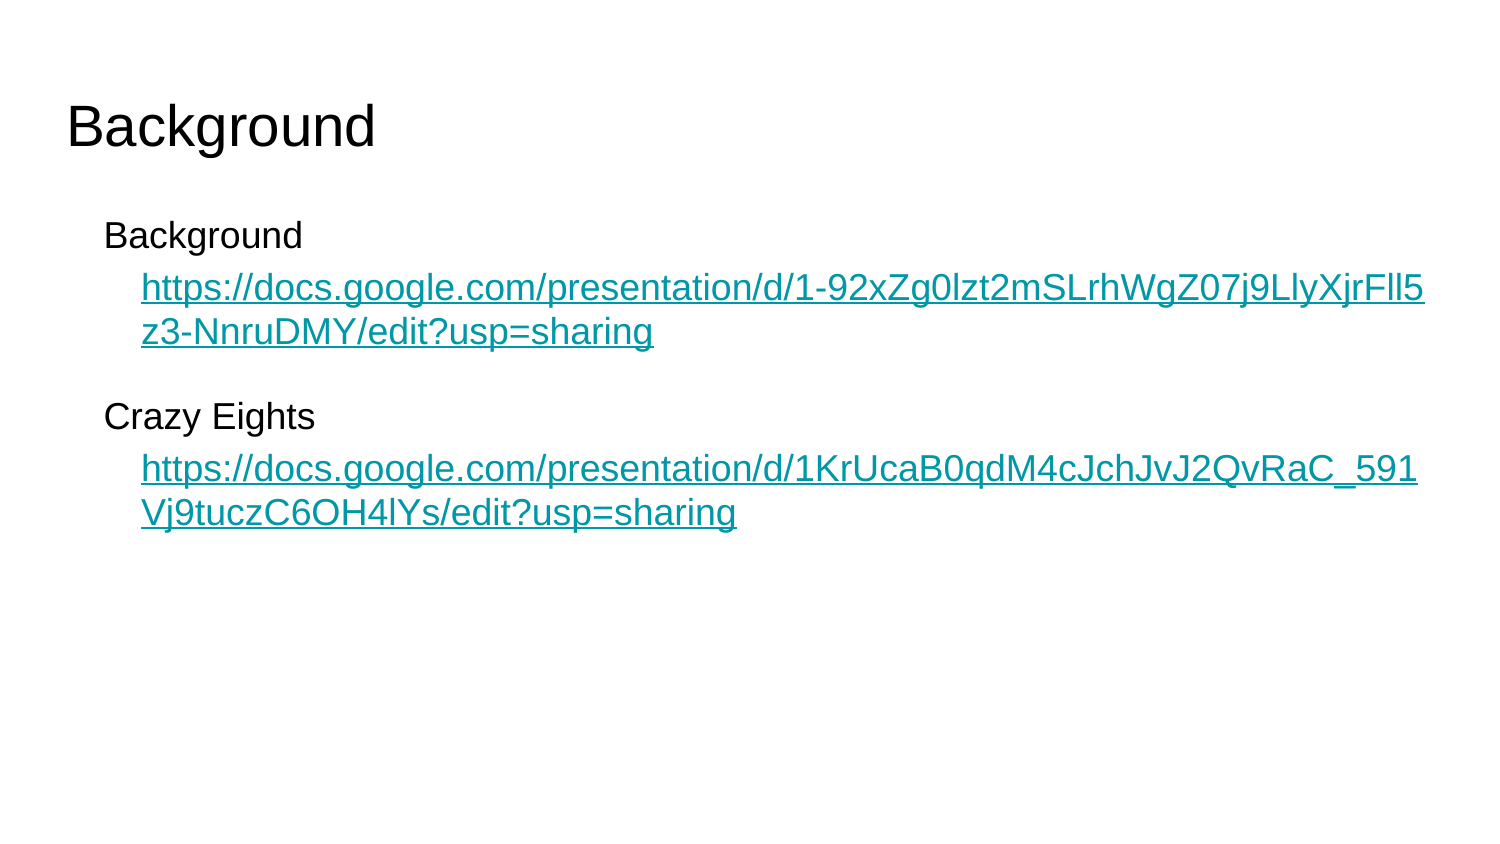

# Background
Background https://docs.google.com/presentation/d/1-92xZg0lzt2mSLrhWgZ07j9LlyXjrFll5z3-NnruDMY/edit?usp=sharing
Crazy Eights https://docs.google.com/presentation/d/1KrUcaB0qdM4cJchJvJ2QvRaC_591Vj9tuczC6OH4lYs/edit?usp=sharing